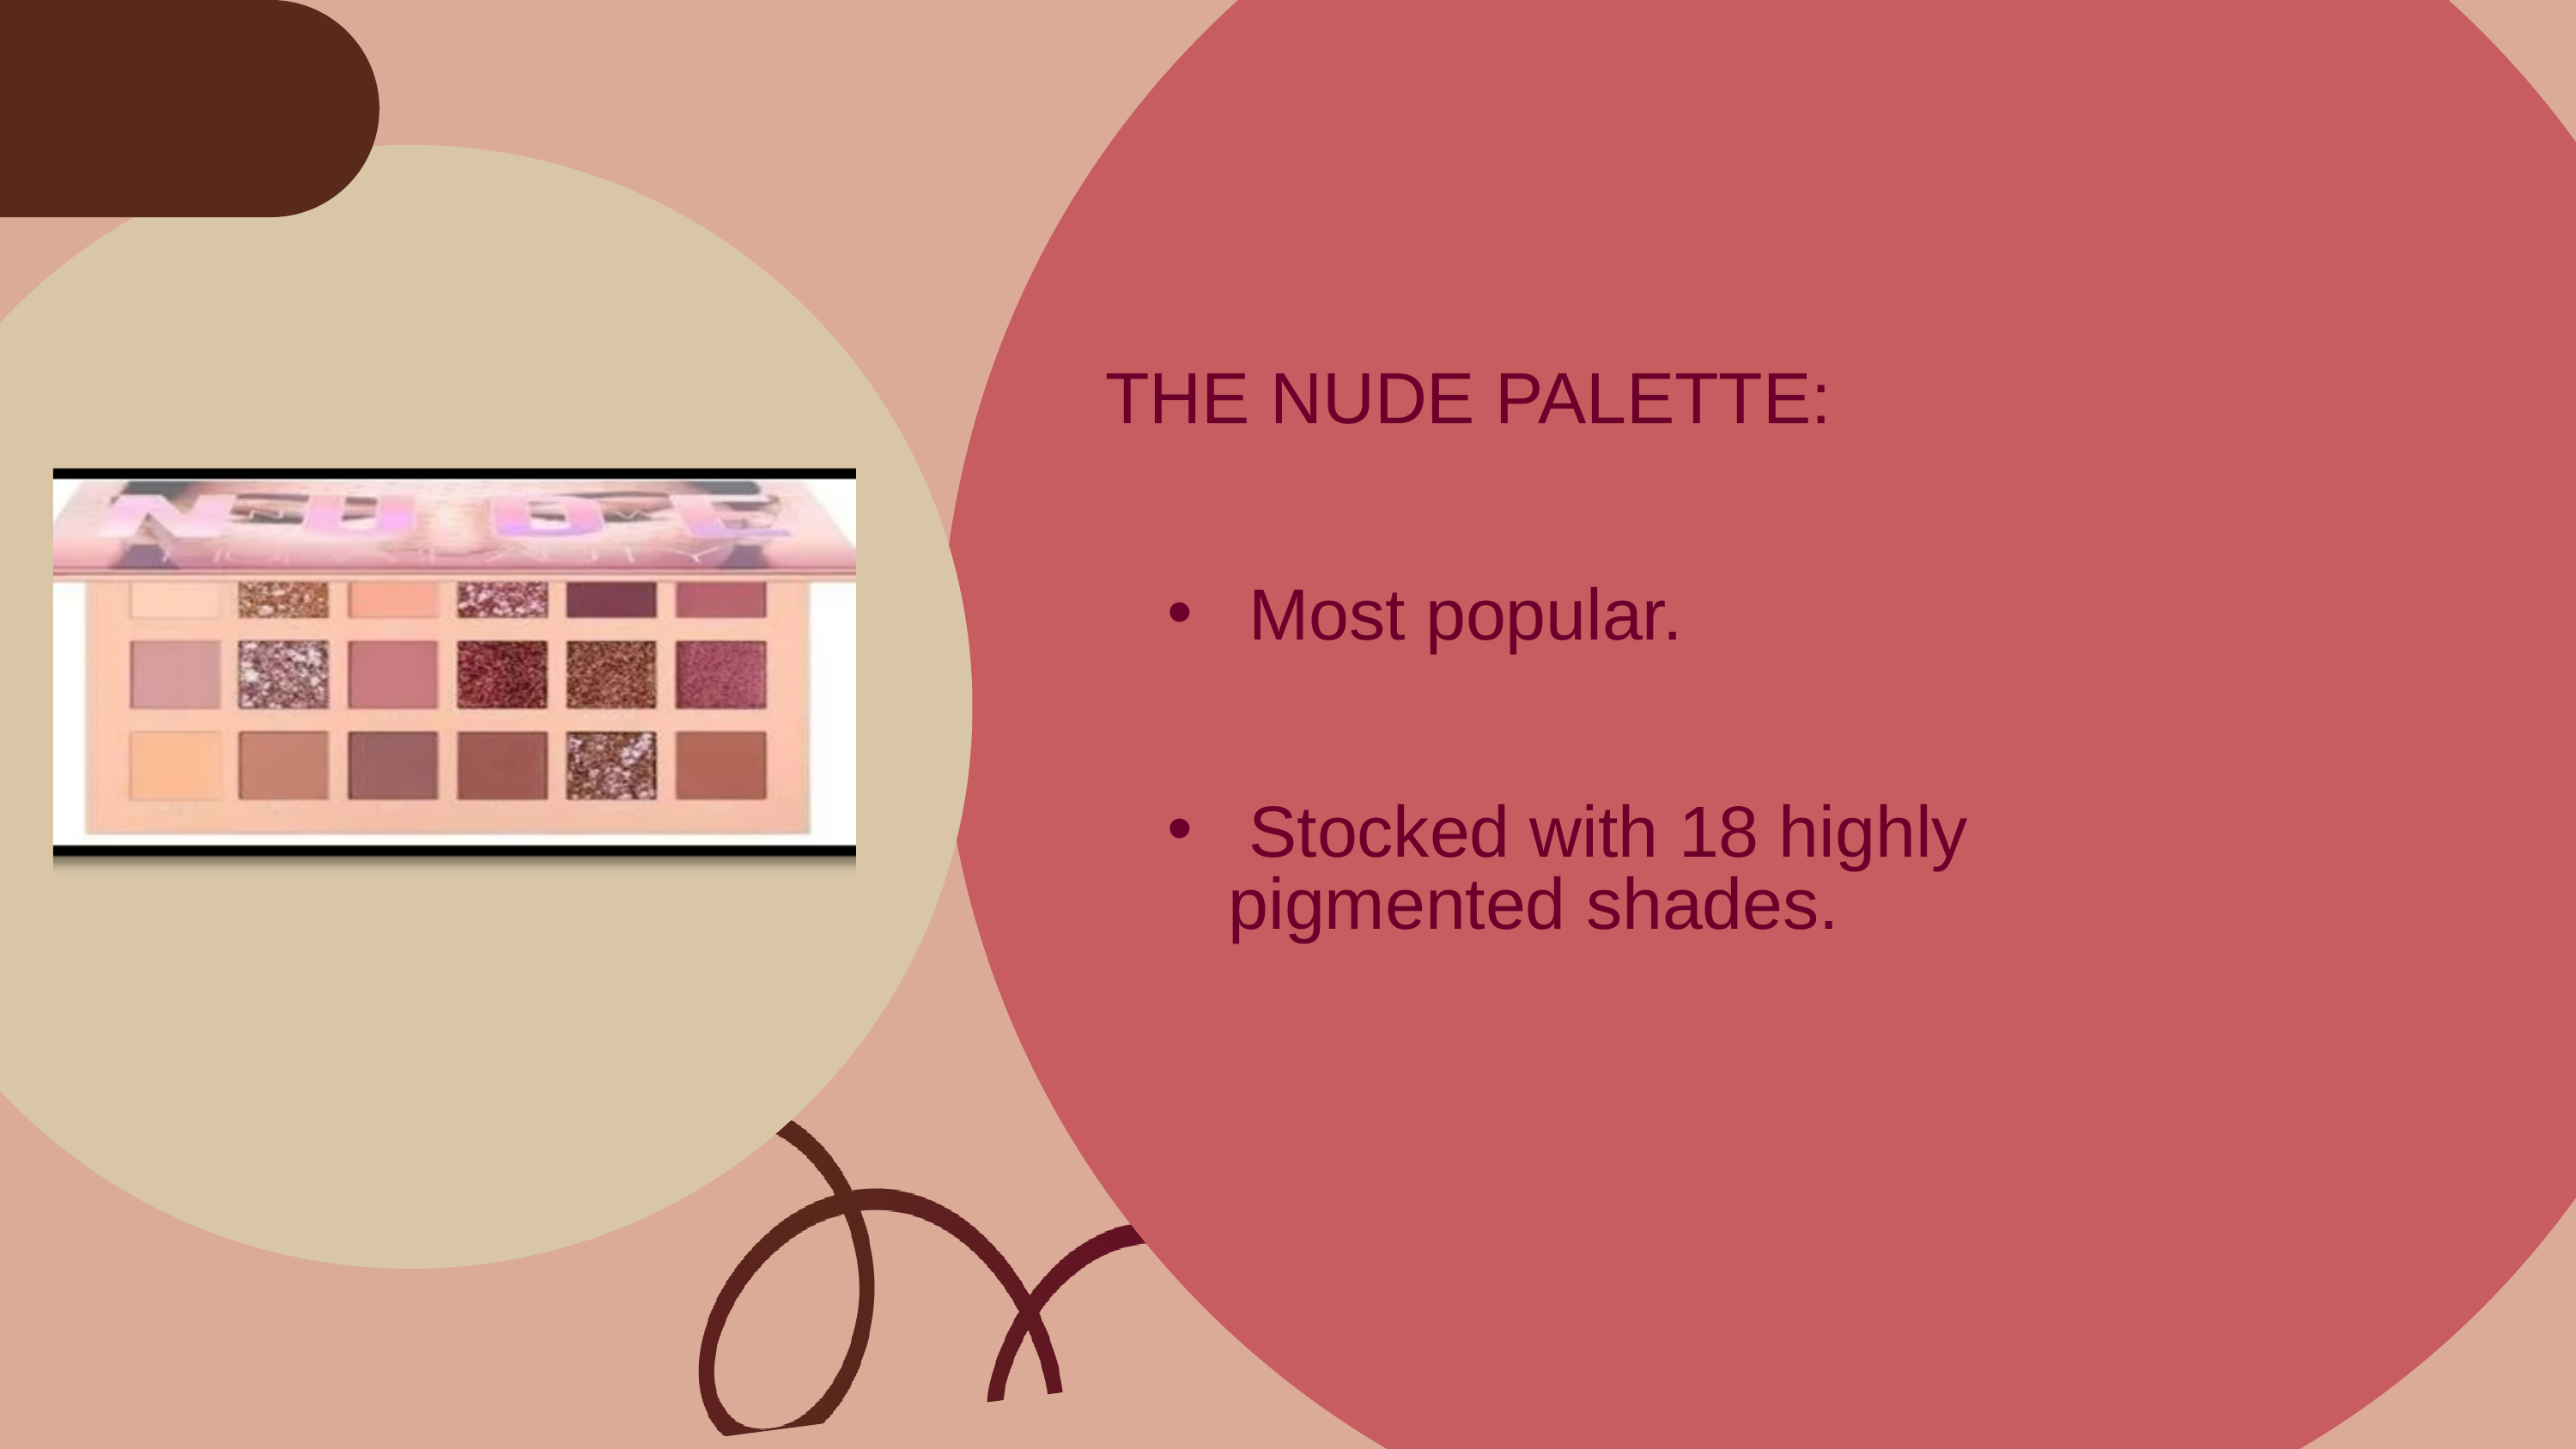

THE NUDE PALETTE:

 Most popular.

 Stocked with 18 highly pigmented shades.